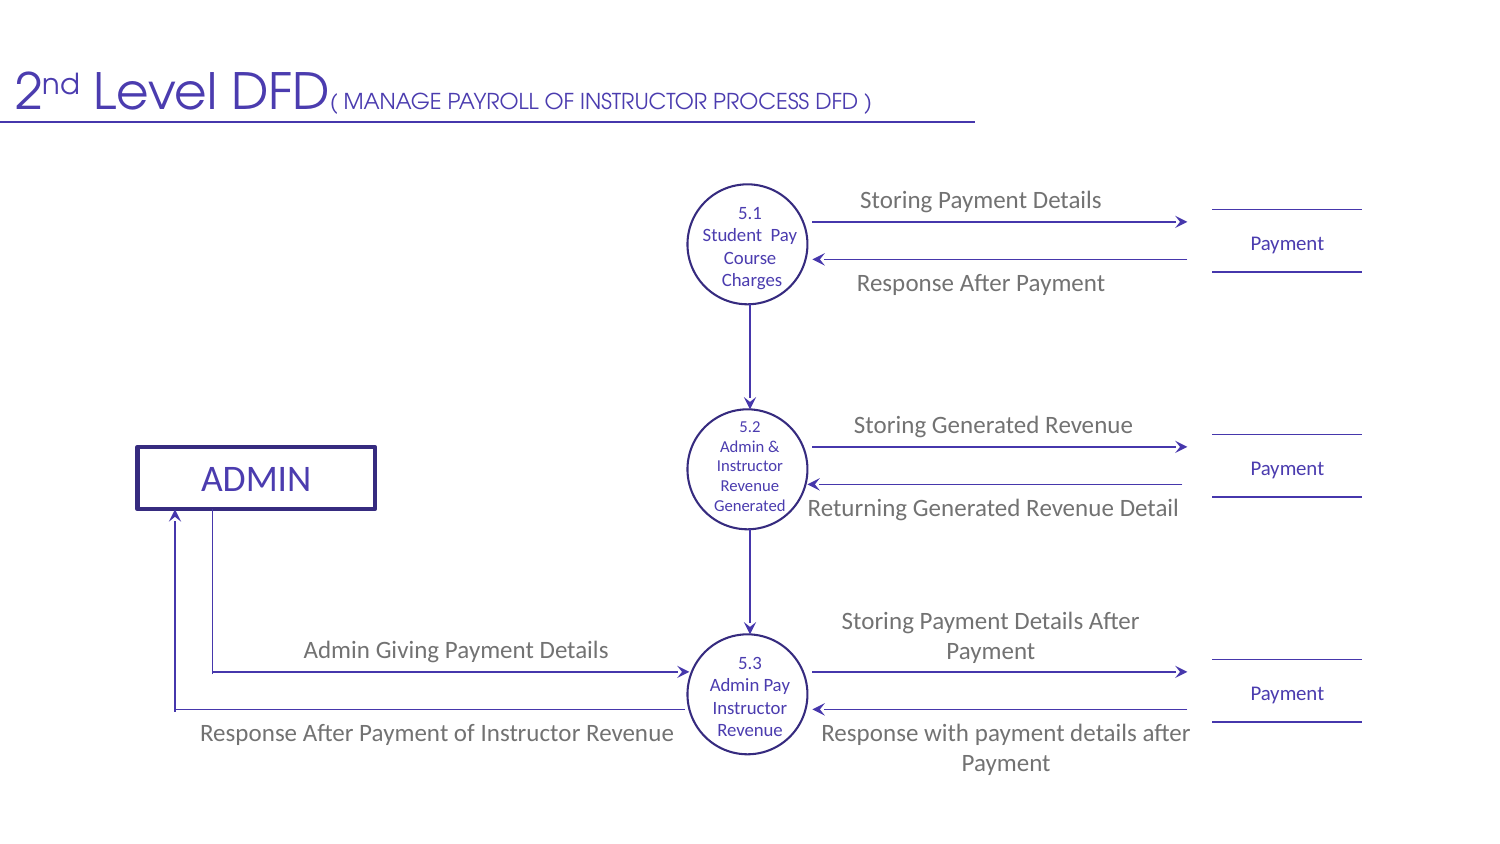

2nd Level DFD( MANAGE PAYROLL OF INSTRUCTOR PROCESS DFD )
Storing Payment Details

5.1
Student  Pay Course
 Charges

Payment
Response After Payment
Storing Generated Revenue
5.2
Admin & Instructor
Revenue
Generated

ADMIN
Payment
Returning Generated Revenue Detail
Storing Payment Details After
Payment
Admin Giving Payment Details

5.3
Admin Pay Instructor Revenue

Payment
Response After Payment of Instructor Revenue
Response with payment details after Payment